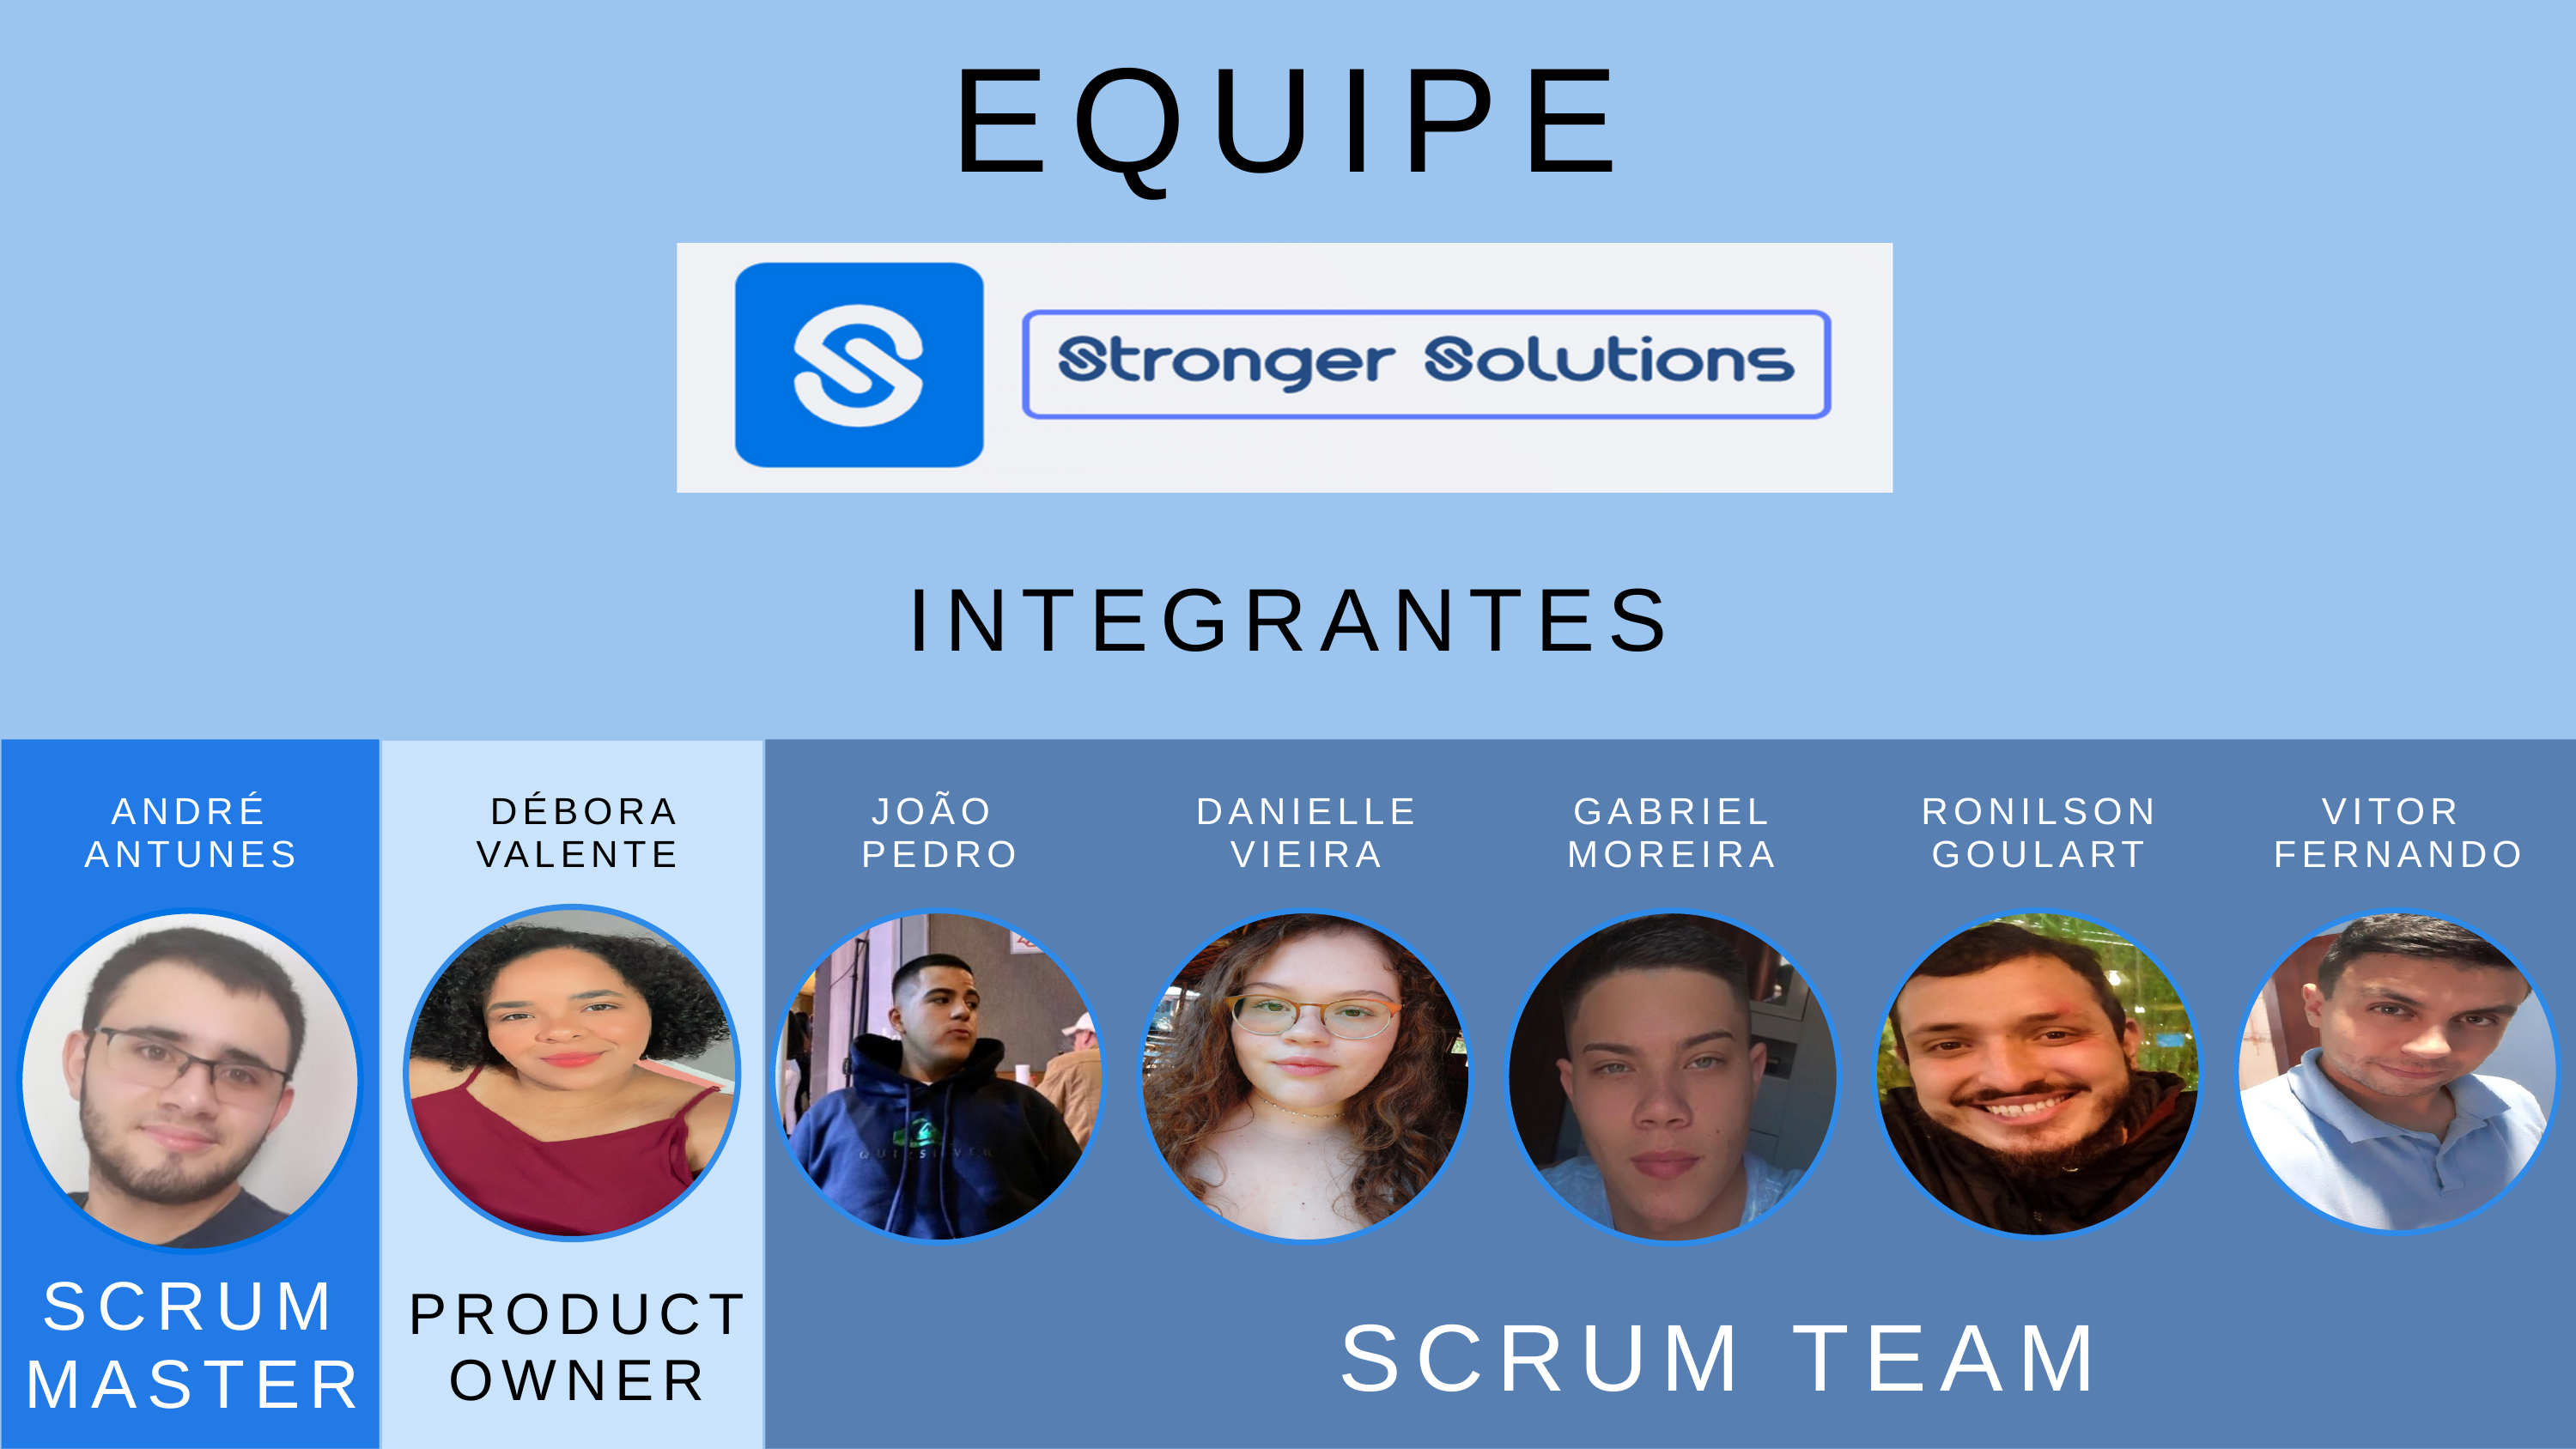

EQUIPE

INTEGRANTES

ANDRÉ ANTUNES
 DÉBORA VALENTE
JOÃO
PEDRO
DANIELLE
VIEIRA
GABRIEL
MOREIRA
RONILSON
GOULART
VITOR
FERNANDO

SCRUM MASTER
PRODUCT
OWNER
SCRUM TEAM